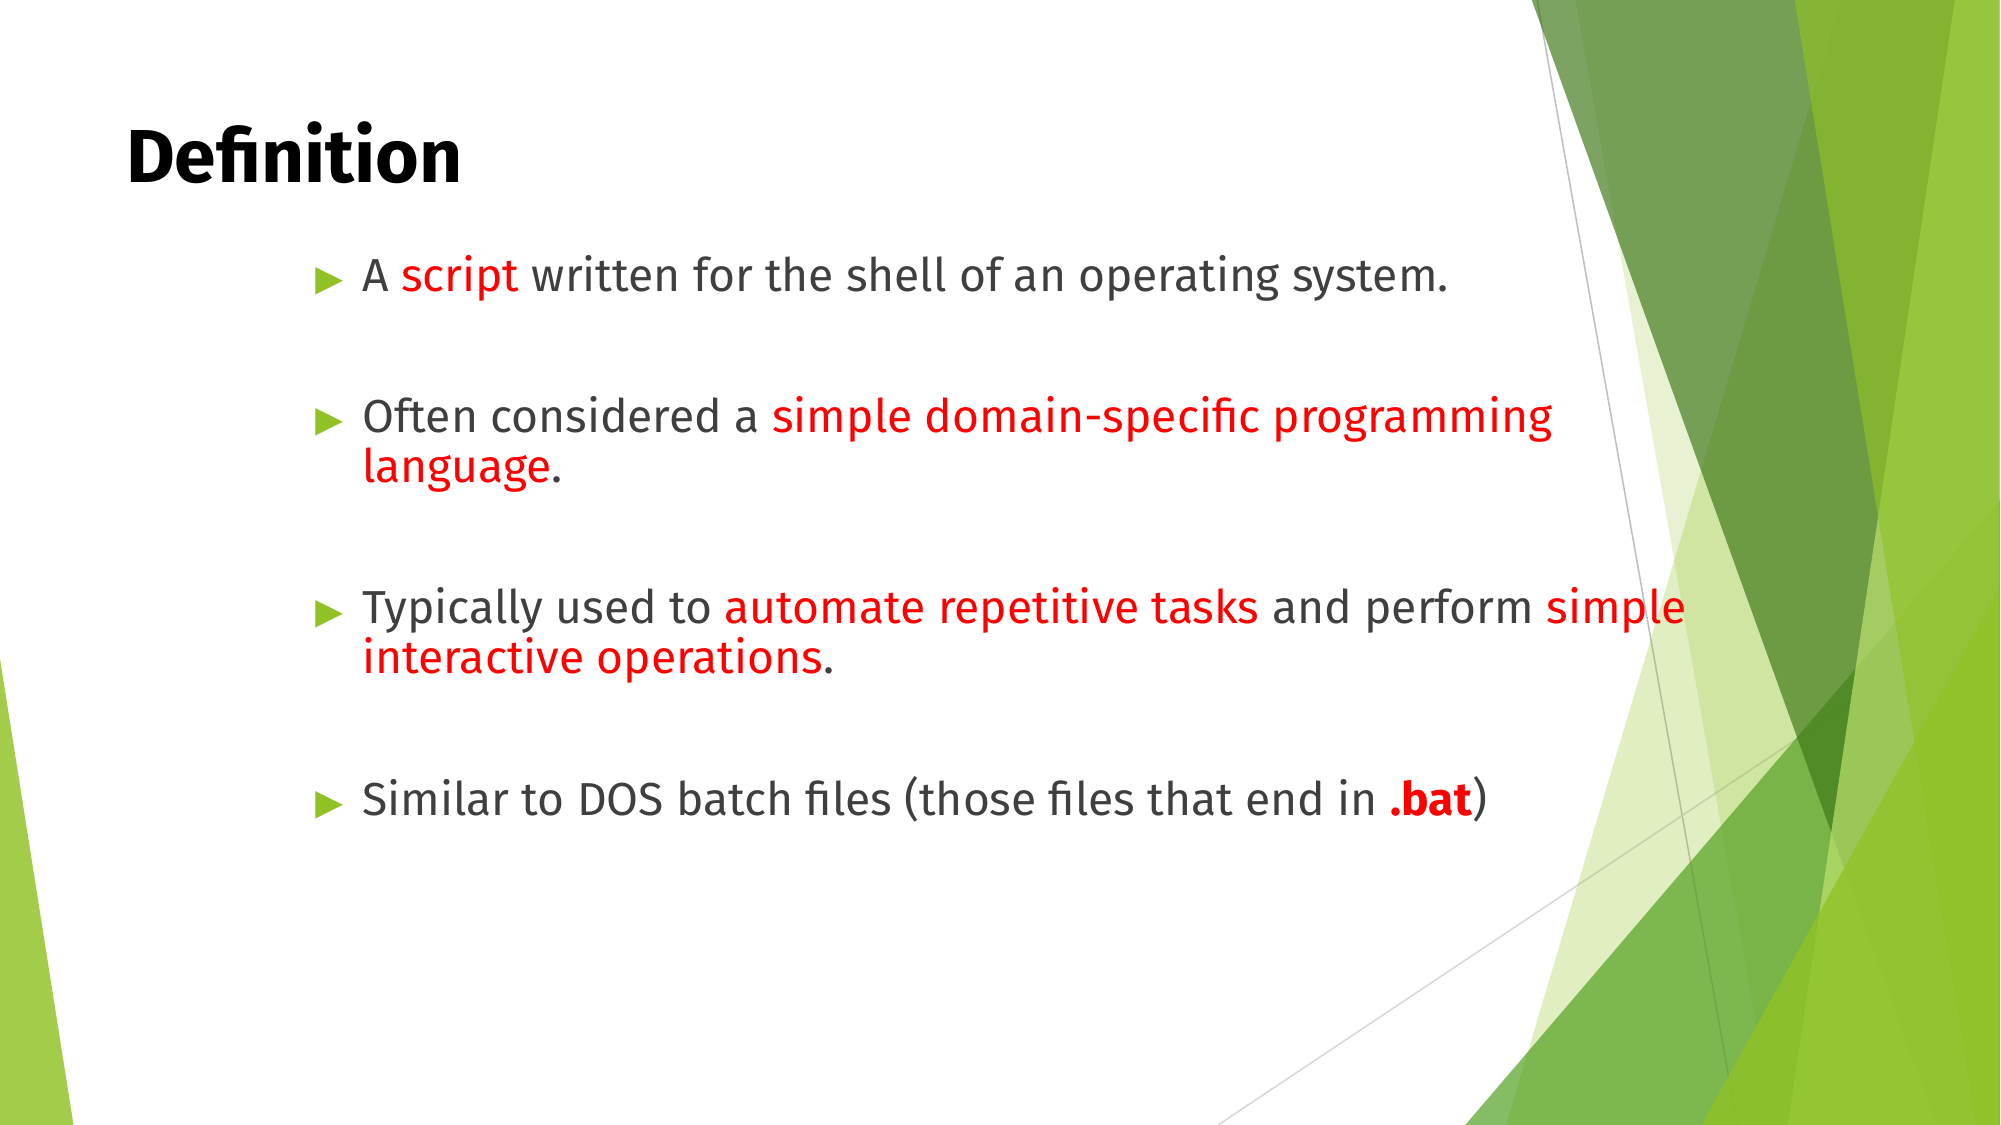

# Definition
A script written for the shell of an operating system.

Often considered a simple domain-specific programming language.

Typically used to automate repetitive tasks and perform simple interactive operations.

Similar to DOS batch files (those files that end in .bat)